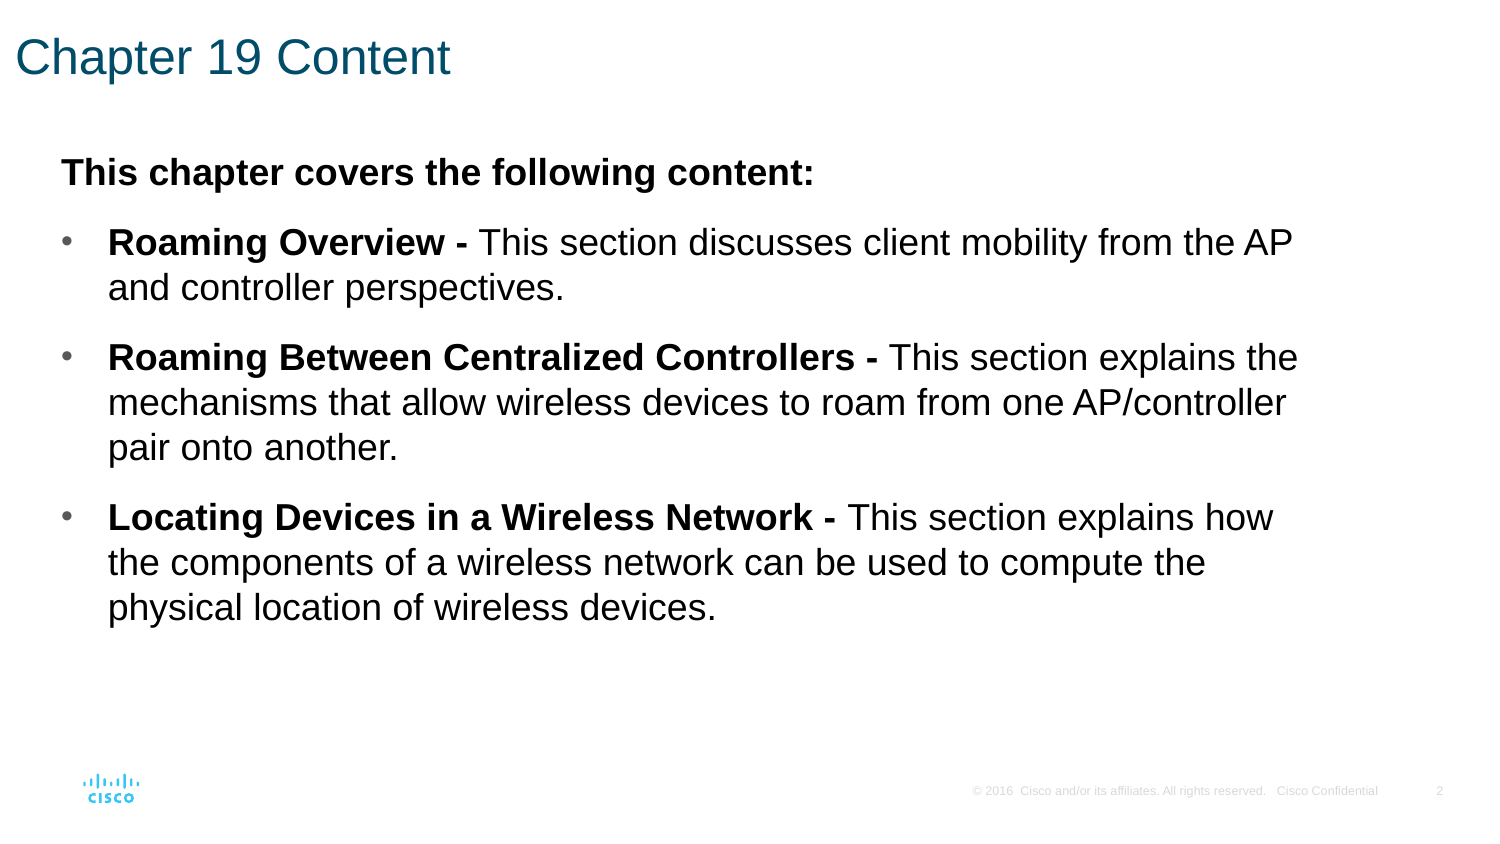

# Chapter 19 Content
This chapter covers the following content:
Roaming Overview - This section discusses client mobility from the AP and controller perspectives.
Roaming Between Centralized Controllers - This section explains the mechanisms that allow wireless devices to roam from one AP/controller pair onto another.
Locating Devices in a Wireless Network - This section explains how the components of a wireless network can be used to compute the physical location of wireless devices.